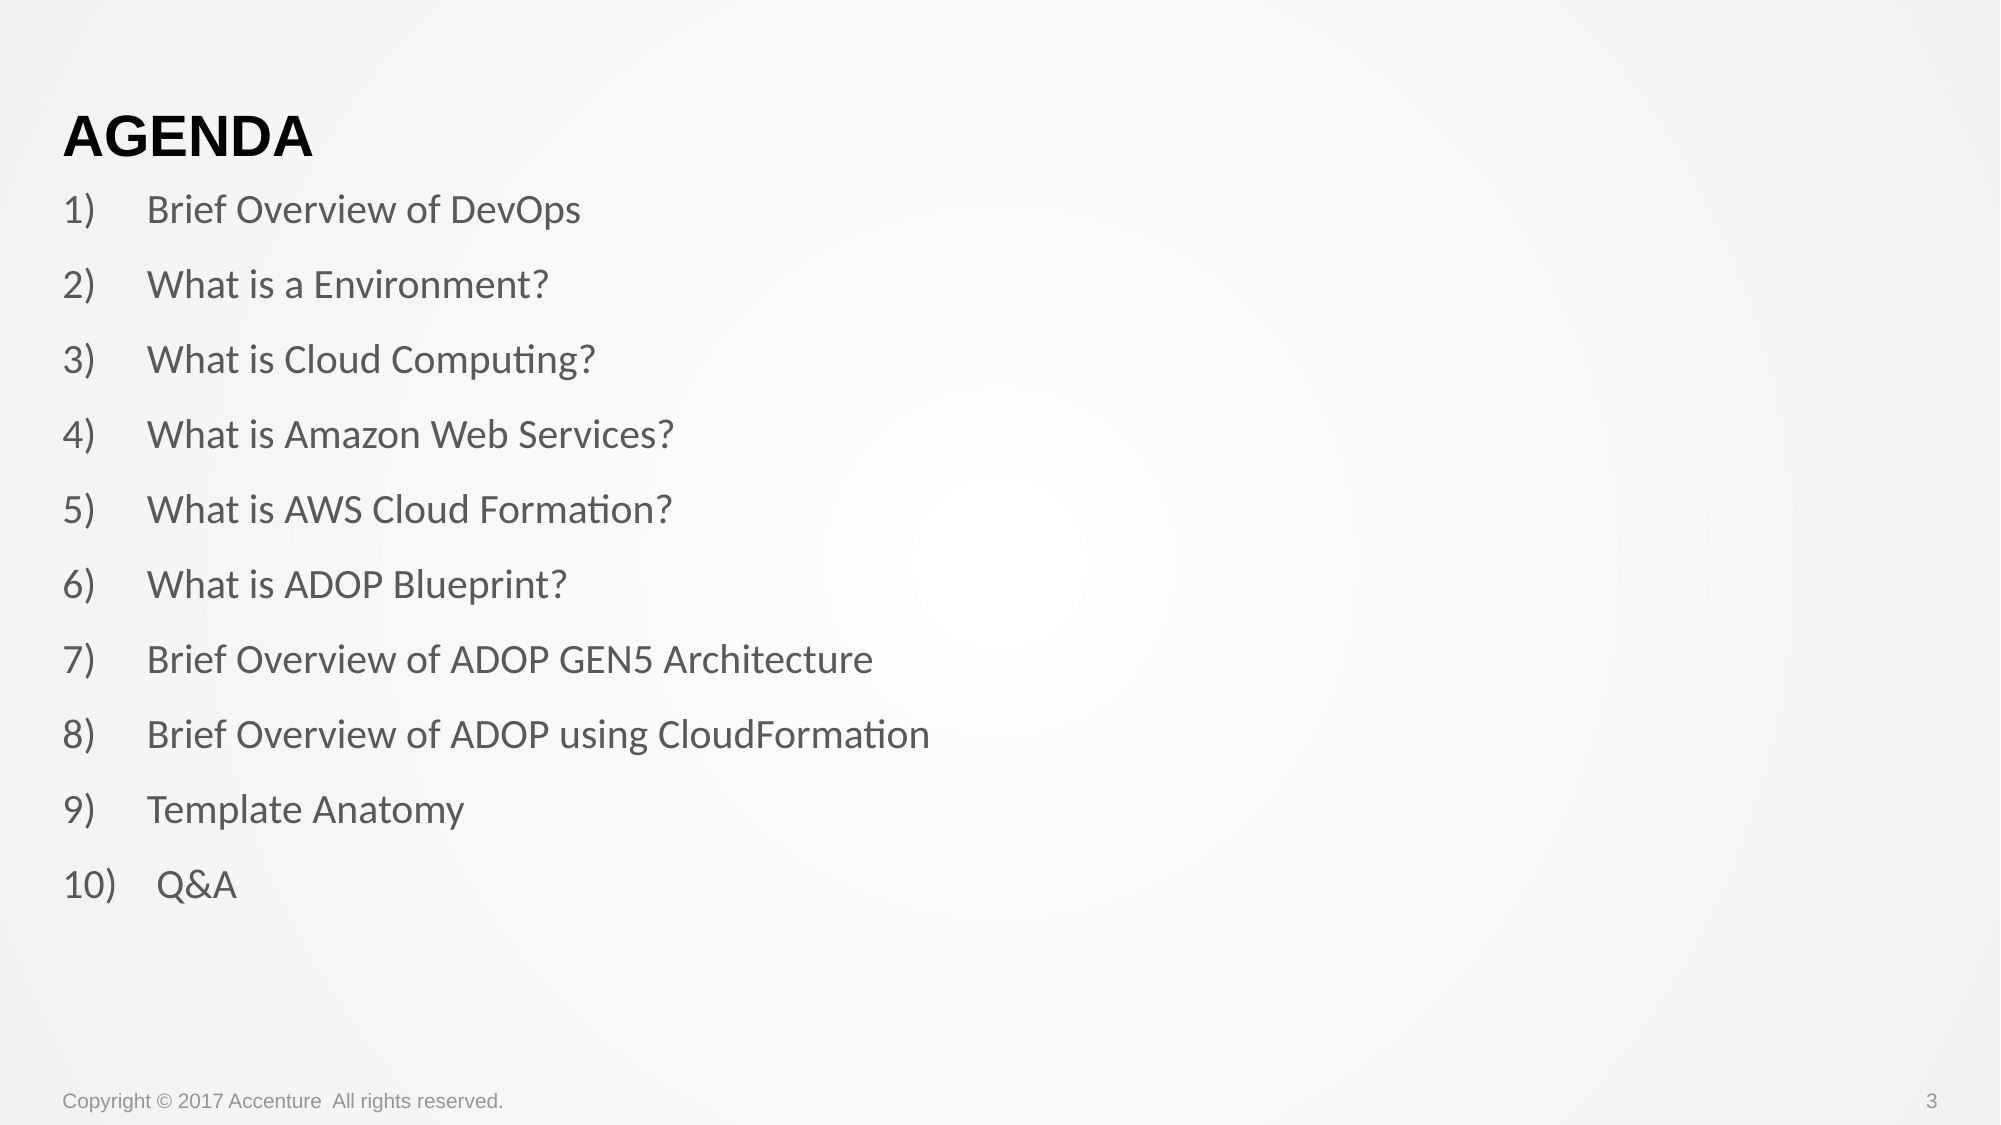

# AGENDA
Brief Overview of DevOps
What is a Environment?
What is Cloud Computing?
What is Amazon Web Services?
What is AWS Cloud Formation?
What is ADOP Blueprint?
Brief Overview of ADOP GEN5 Architecture
Brief Overview of ADOP using CloudFormation
Template Anatomy
 Q&A
Copyright © 2017 Accenture  All rights reserved.
3